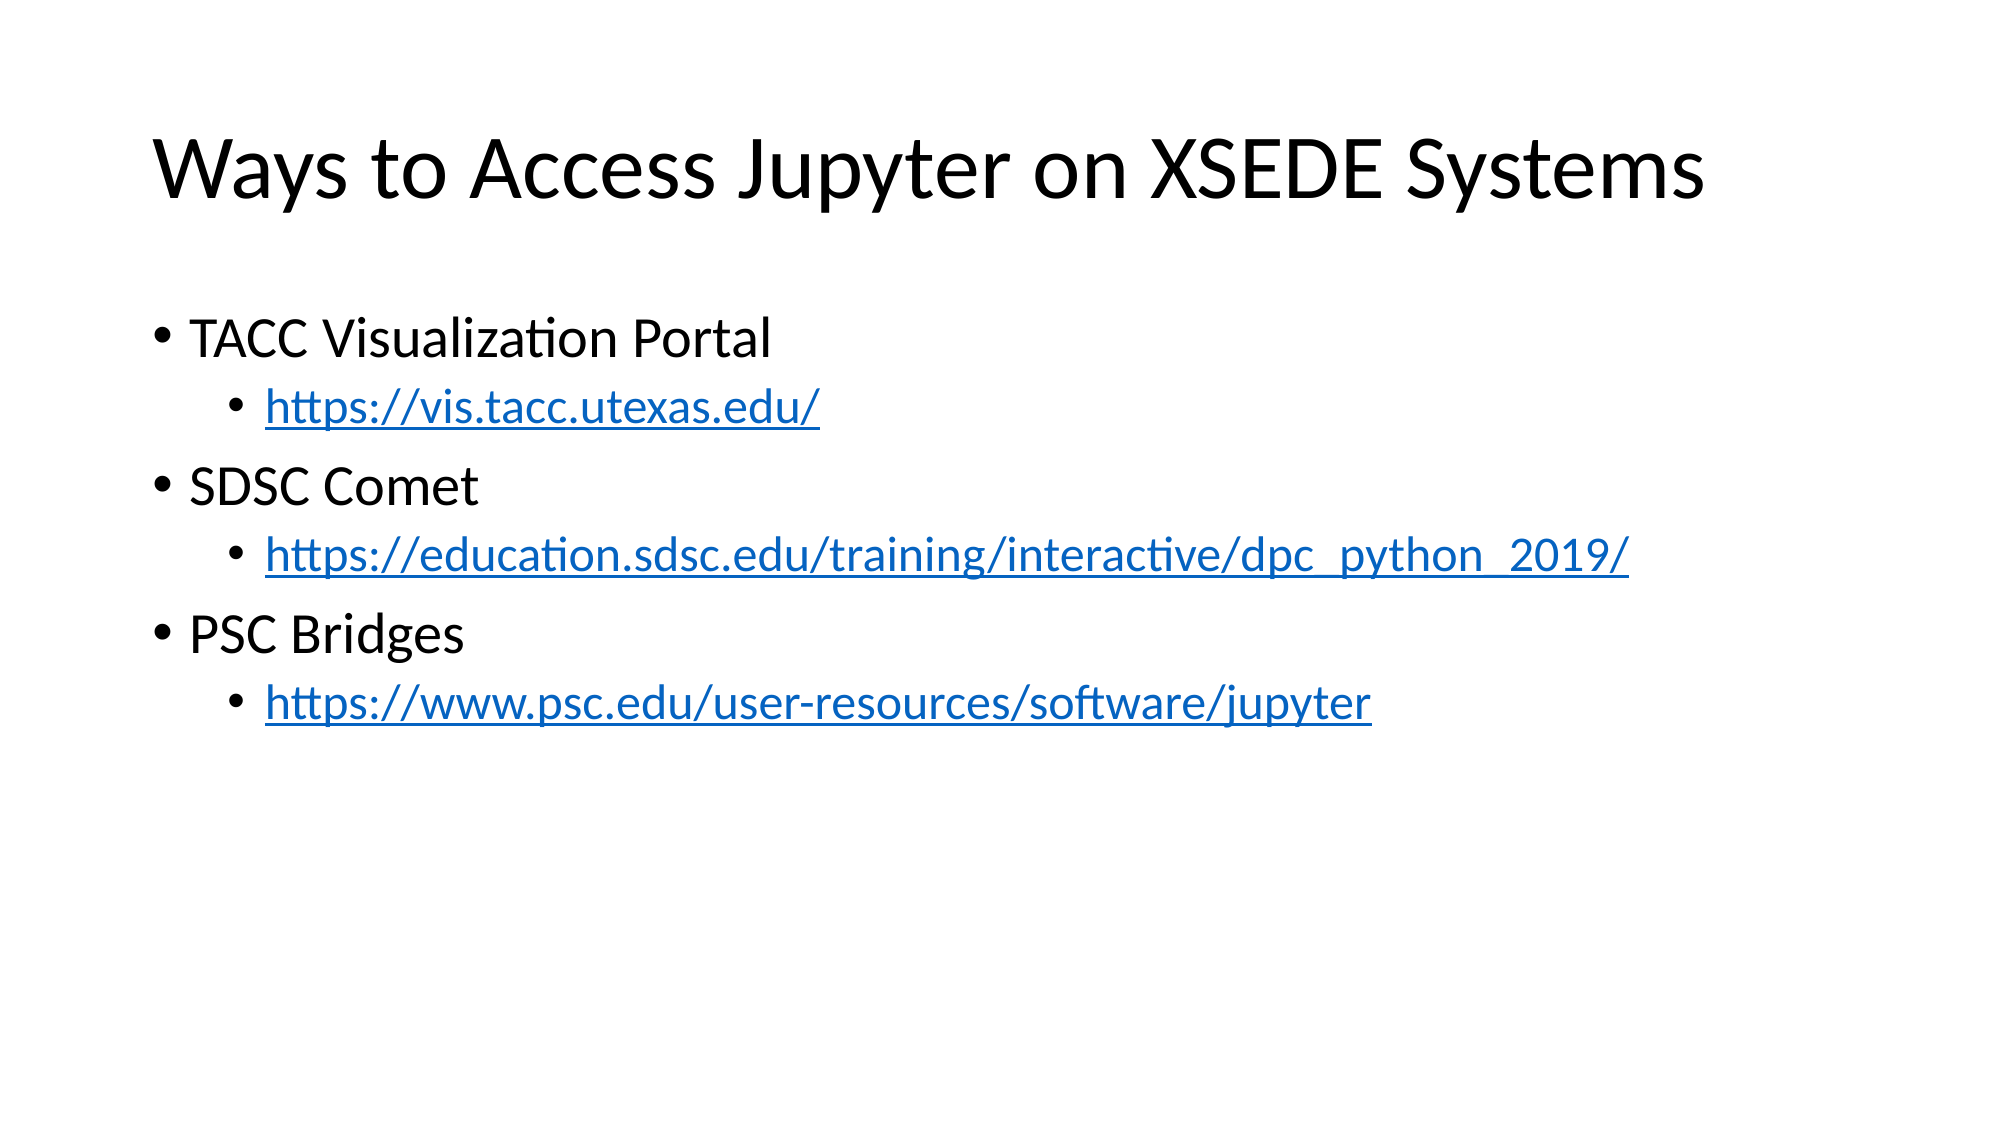

# Ways to Access Jupyter on XSEDE Systems
TACC Visualization Portal
https://vis.tacc.utexas.edu/
SDSC Comet
https://education.sdsc.edu/training/interactive/dpc_python_2019/
PSC Bridges
https://www.psc.edu/user-resources/software/jupyter